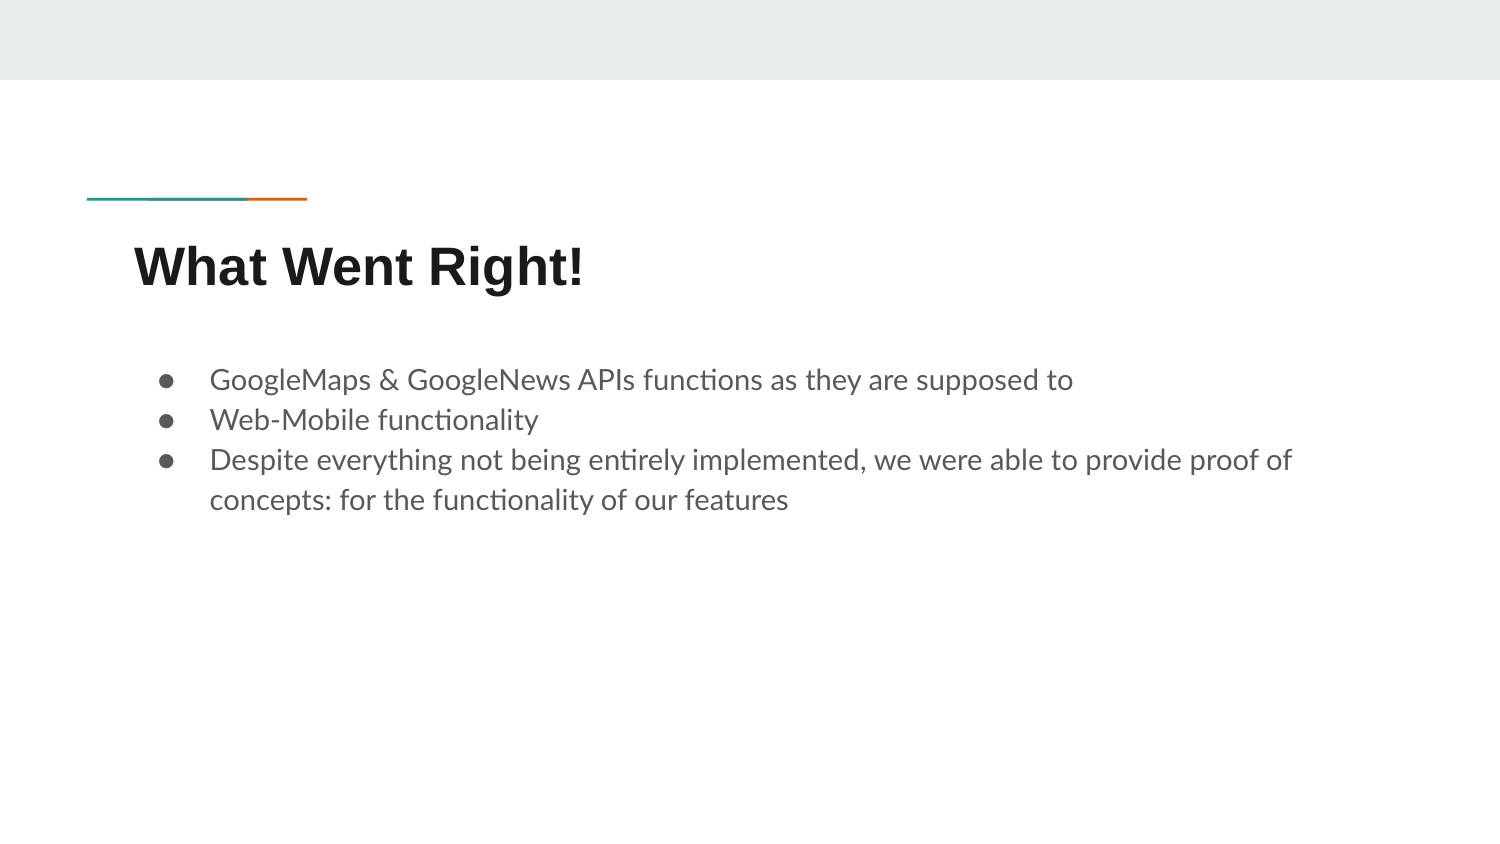

# What Went Right!
GoogleMaps & GoogleNews APIs functions as they are supposed to
Web-Mobile functionality
Despite everything not being entirely implemented, we were able to provide proof of concepts: for the functionality of our features